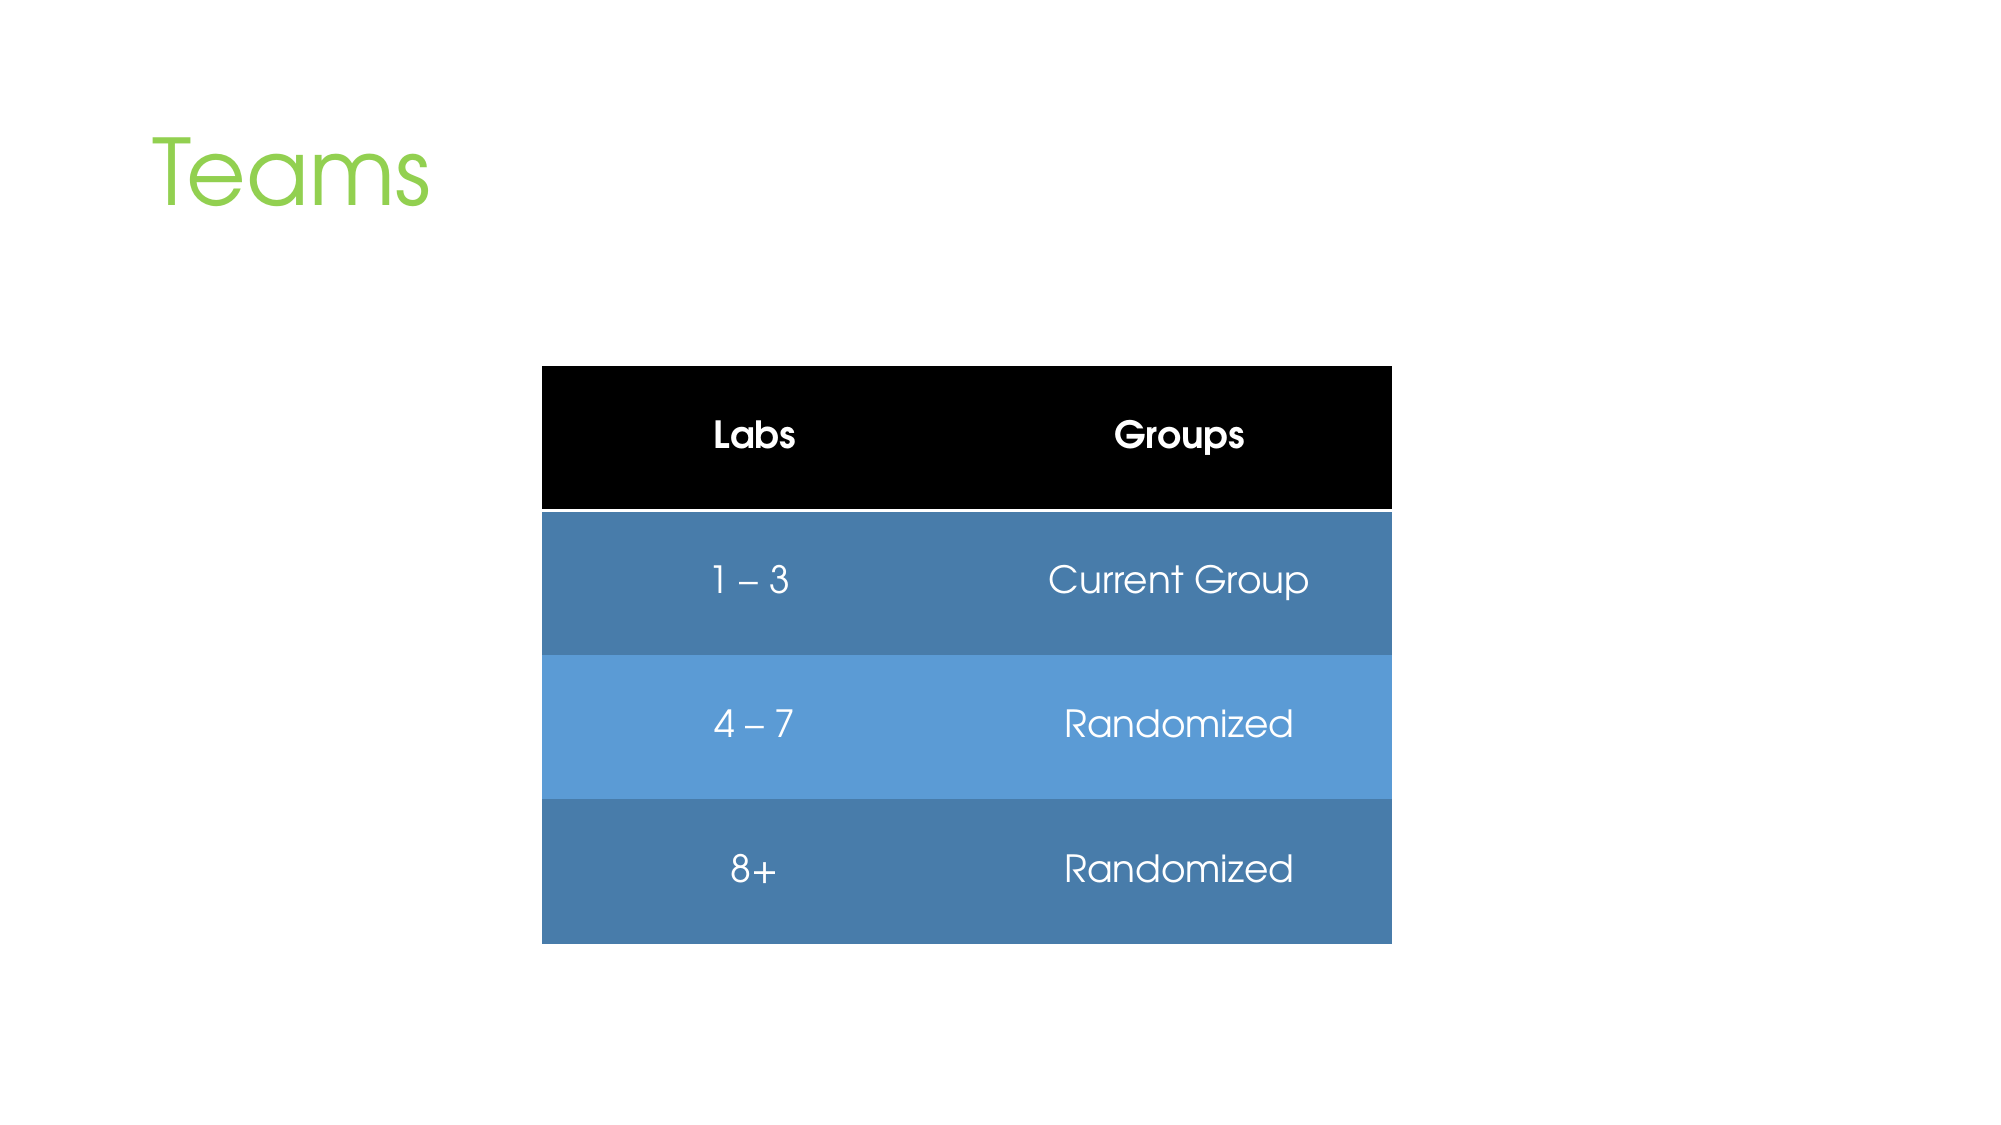

# Teams
| Labs | Groups |
| --- | --- |
| 1 – 3 | Current Group |
| 4 – 7 | Randomized |
| 8+ | Randomized |